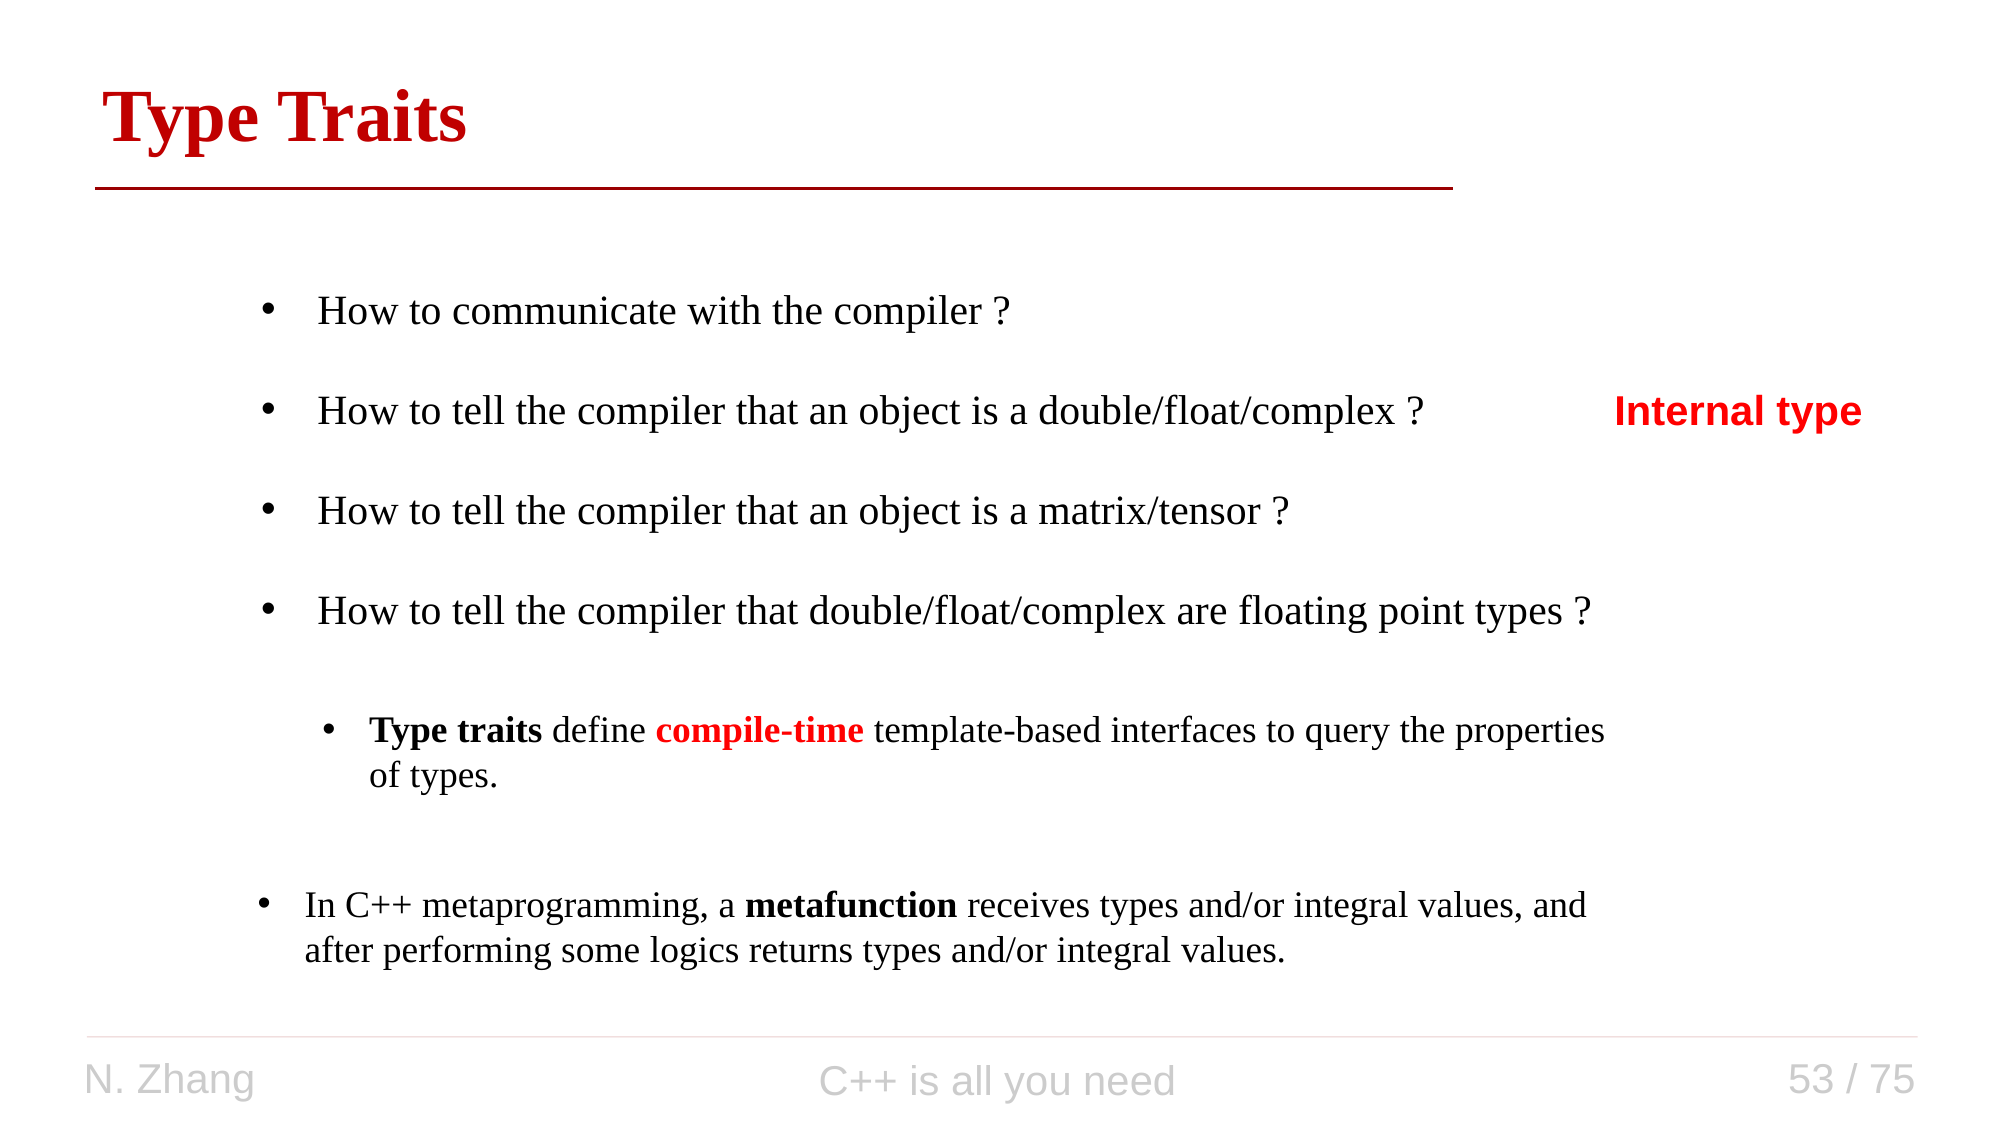

Type Traits
How to communicate with the compiler ?

How to tell the compiler that an object is a double/float/complex ?

How to tell the compiler that an object is a matrix/tensor ?

How to tell the compiler that double/float/complex are floating point types ?
Internal type
Type traits define compile-time template-based interfaces to query the properties of types.

In C++ metaprogramming, a metafunction receives types and/or integral values, and after performing some logics returns types and/or integral values.
N. Zhang
53 / 75
C++ is all you need